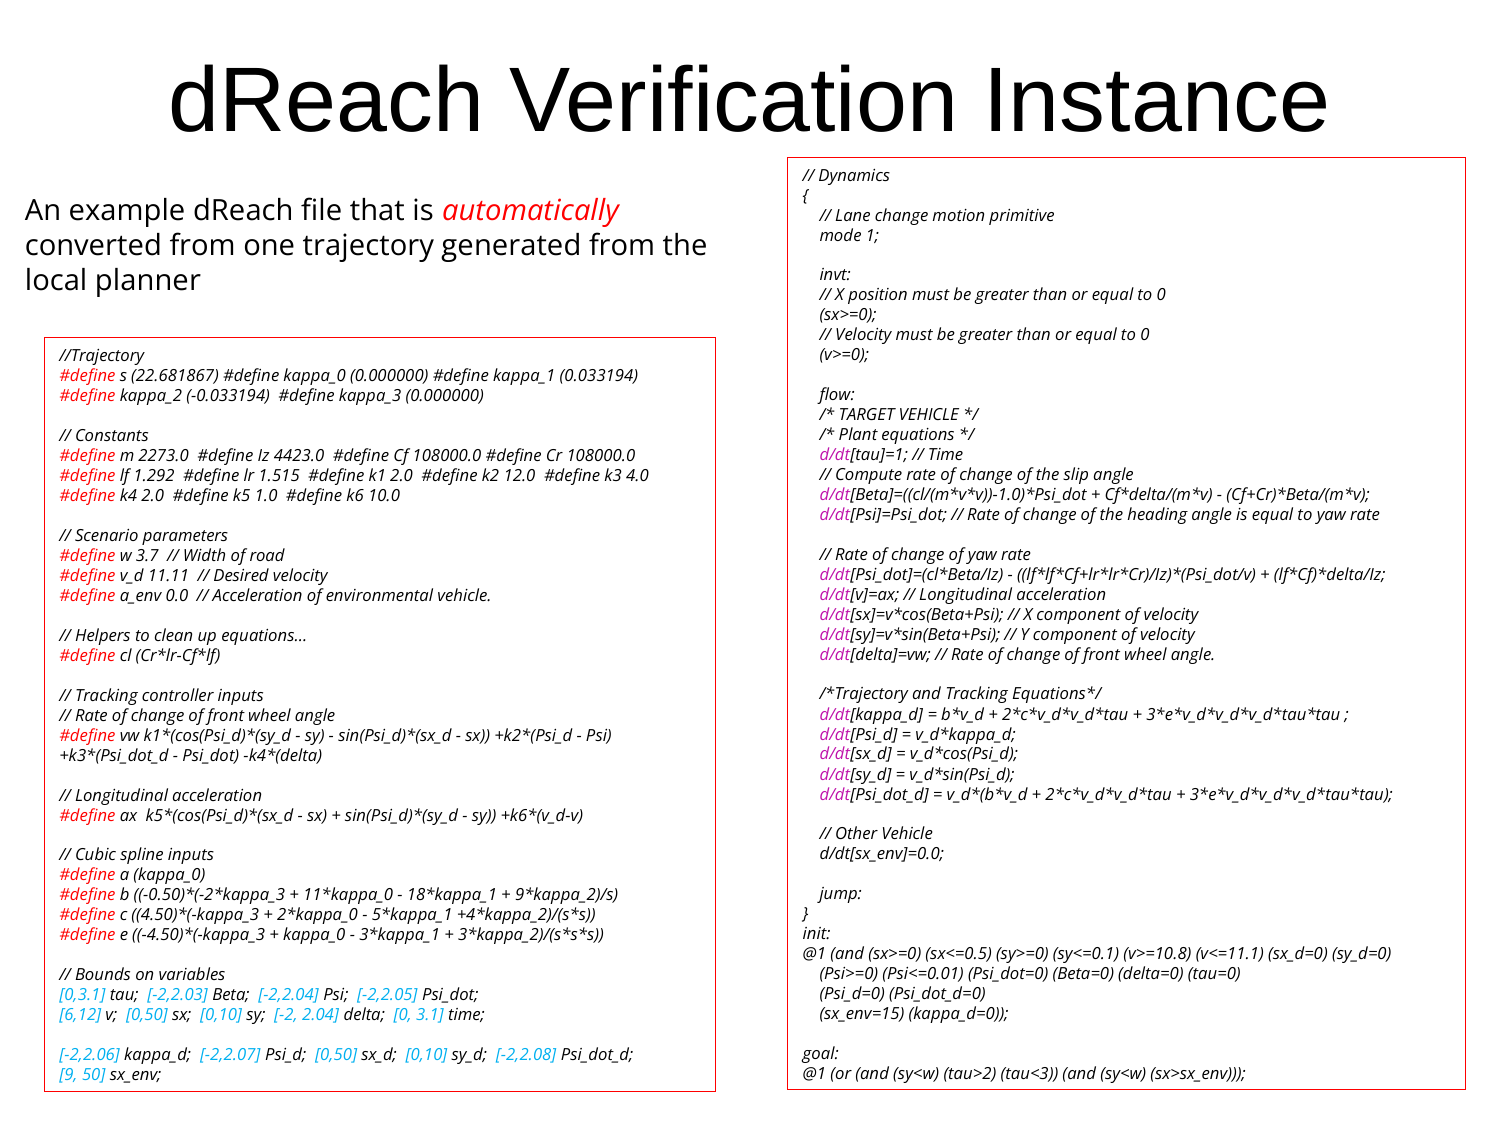

# dReach Verification Instance
// Dynamics
{
    // Lane change motion primitive
    mode 1;

    invt:
    // X position must be greater than or equal to 0
    (sx>=0);
    // Velocity must be greater than or equal to 0
    (v>=0);

    flow:
    /* TARGET VEHICLE */
    /* Plant equations */
    d/dt[tau]=1; // Time
    // Compute rate of change of the slip angle
    d/dt[Beta]=((cl/(m*v*v))-1.0)*Psi_dot + Cf*delta/(m*v) - (Cf+Cr)*Beta/(m*v);
    d/dt[Psi]=Psi_dot; // Rate of change of the heading angle is equal to yaw rate

    // Rate of change of yaw rate
    d/dt[Psi_dot]=(cl*Beta/Iz) - ((lf*lf*Cf+lr*lr*Cr)/Iz)*(Psi_dot/v) + (lf*Cf)*delta/Iz;
    d/dt[v]=ax; // Longitudinal acceleration
    d/dt[sx]=v*cos(Beta+Psi); // X component of velocity
    d/dt[sy]=v*sin(Beta+Psi); // Y component of velocity
    d/dt[delta]=vw; // Rate of change of front wheel angle.

    /*Trajectory and Tracking Equations*/
    d/dt[kappa_d] = b*v_d + 2*c*v_d*v_d*tau + 3*e*v_d*v_d*v_d*tau*tau ;
    d/dt[Psi_d] = v_d*kappa_d;
    d/dt[sx_d] = v_d*cos(Psi_d);
    d/dt[sy_d] = v_d*sin(Psi_d);
    d/dt[Psi_dot_d] = v_d*(b*v_d + 2*c*v_d*v_d*tau + 3*e*v_d*v_d*v_d*tau*tau);

    // Other Vehicle
    d/dt[sx_env]=0.0;

    jump:
}
init:
@1 (and (sx>=0) (sx<=0.5) (sy>=0) (sy<=0.1) (v>=10.8) (v<=11.1) (sx_d=0) (sy_d=0)
    (Psi>=0) (Psi<=0.01) (Psi_dot=0) (Beta=0) (delta=0) (tau=0)
    (Psi_d=0) (Psi_dot_d=0)
    (sx_env=15) (kappa_d=0));

goal:
@1 (or (and (sy<w) (tau>2) (tau<3)) (and (sy<w) (sx>sx_env)));
An example dReach file that is automatically converted from one trajectory generated from the local planner
//Trajectory
#define s (22.681867) #define kappa_0 (0.000000) #define kappa_1 (0.033194)
#define kappa_2 (-0.033194)  #define kappa_3 (0.000000)

// Constants
#define m 2273.0  #define Iz 4423.0  #define Cf 108000.0 #define Cr 108000.0
#define lf 1.292  #define lr 1.515  #define k1 2.0  #define k2 12.0  #define k3 4.0
#define k4 2.0  #define k5 1.0  #define k6 10.0

// Scenario parameters
#define w 3.7  // Width of road
#define v_d 11.11  // Desired velocity
#define a_env 0.0  // Acceleration of environmental vehicle.

// Helpers to clean up equations...
#define cl (Cr*lr-Cf*lf)

// Tracking controller inputs
// Rate of change of front wheel angle
#define vw k1*(cos(Psi_d)*(sy_d - sy) - sin(Psi_d)*(sx_d - sx)) +k2*(Psi_d - Psi) +k3*(Psi_dot_d - Psi_dot) -k4*(delta)

// Longitudinal acceleration
#define ax  k5*(cos(Psi_d)*(sx_d - sx) + sin(Psi_d)*(sy_d - sy)) +k6*(v_d-v)

// Cubic spline inputs
#define a (kappa_0)
#define b ((-0.50)*(-2*kappa_3 + 11*kappa_0 - 18*kappa_1 + 9*kappa_2)/s)
#define c ((4.50)*(-kappa_3 + 2*kappa_0 - 5*kappa_1 +4*kappa_2)/(s*s))
#define e ((-4.50)*(-kappa_3 + kappa_0 - 3*kappa_1 + 3*kappa_2)/(s*s*s))

// Bounds on variables
[0,3.1] tau;  [-2,2.03] Beta;  [-2,2.04] Psi;  [-2,2.05] Psi_dot;
[6,12] v;  [0,50] sx;  [0,10] sy;  [-2, 2.04] delta;  [0, 3.1] time;

[-2,2.06] kappa_d;  [-2,2.07] Psi_d;  [0,50] sx_d;  [0,10] sy_d;  [-2,2.08] Psi_dot_d;
[9, 50] sx_env;